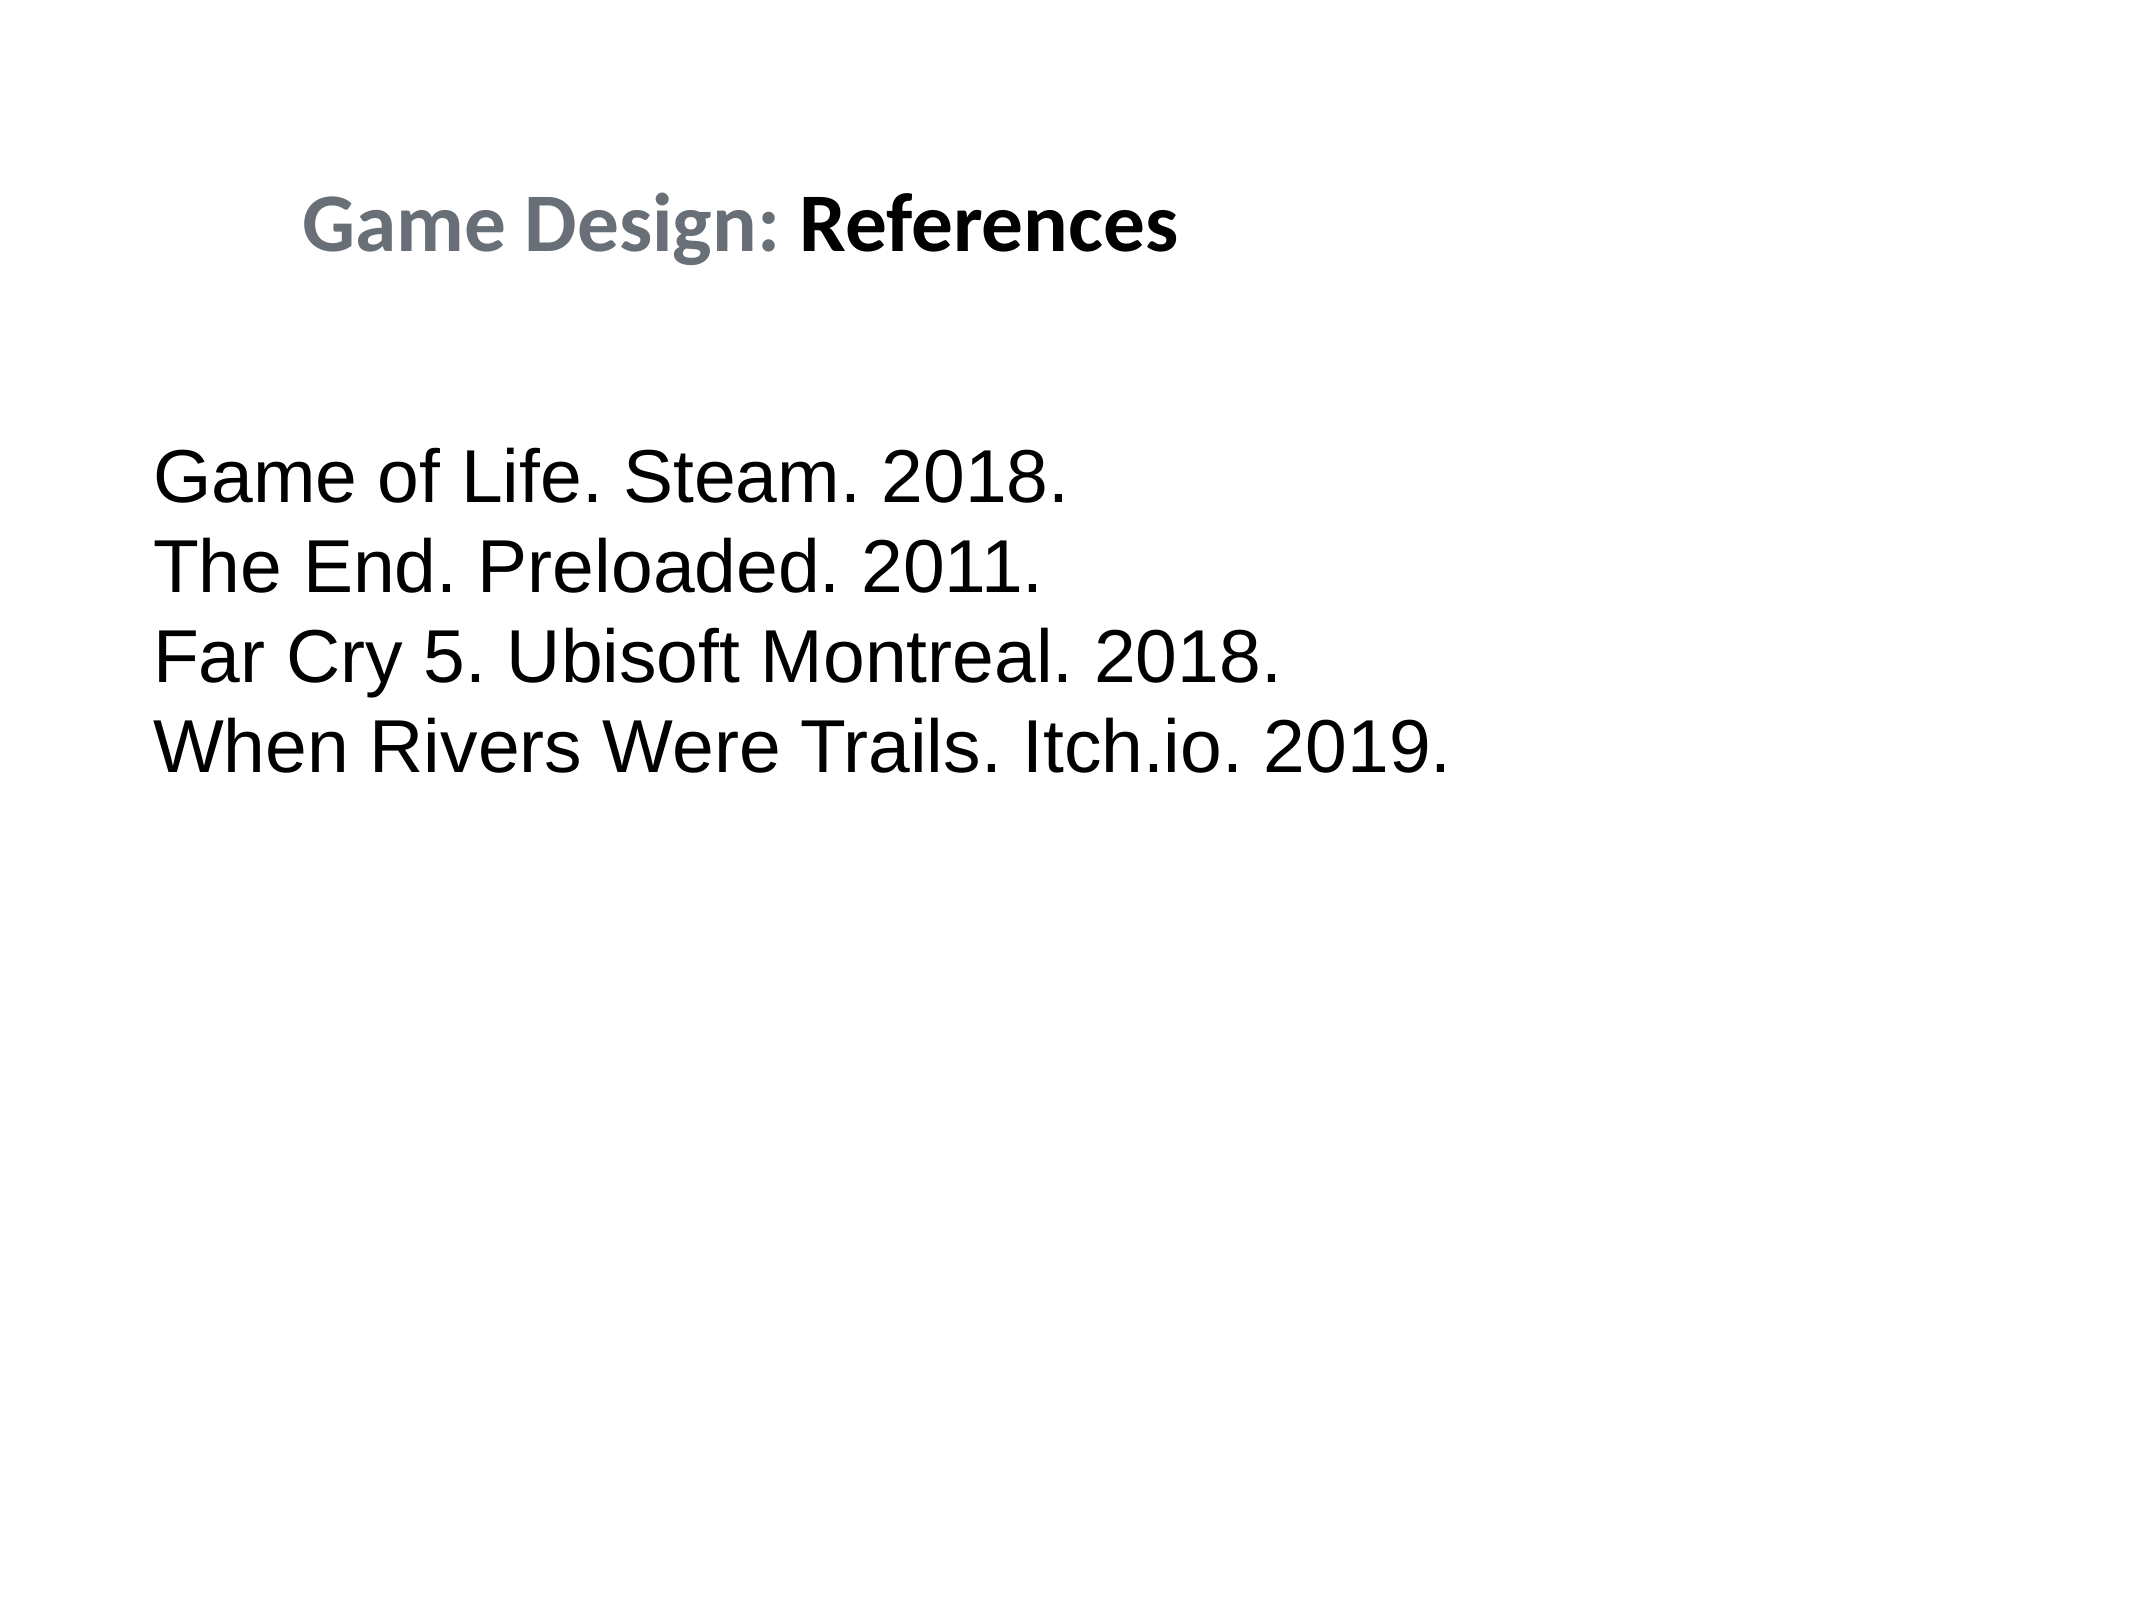

Game Design: References
Game of Life. Steam. 2018.
The End. Preloaded. 2011.
Far Cry 5. Ubisoft Montreal. 2018.
When Rivers Were Trails. Itch.io. 2019.